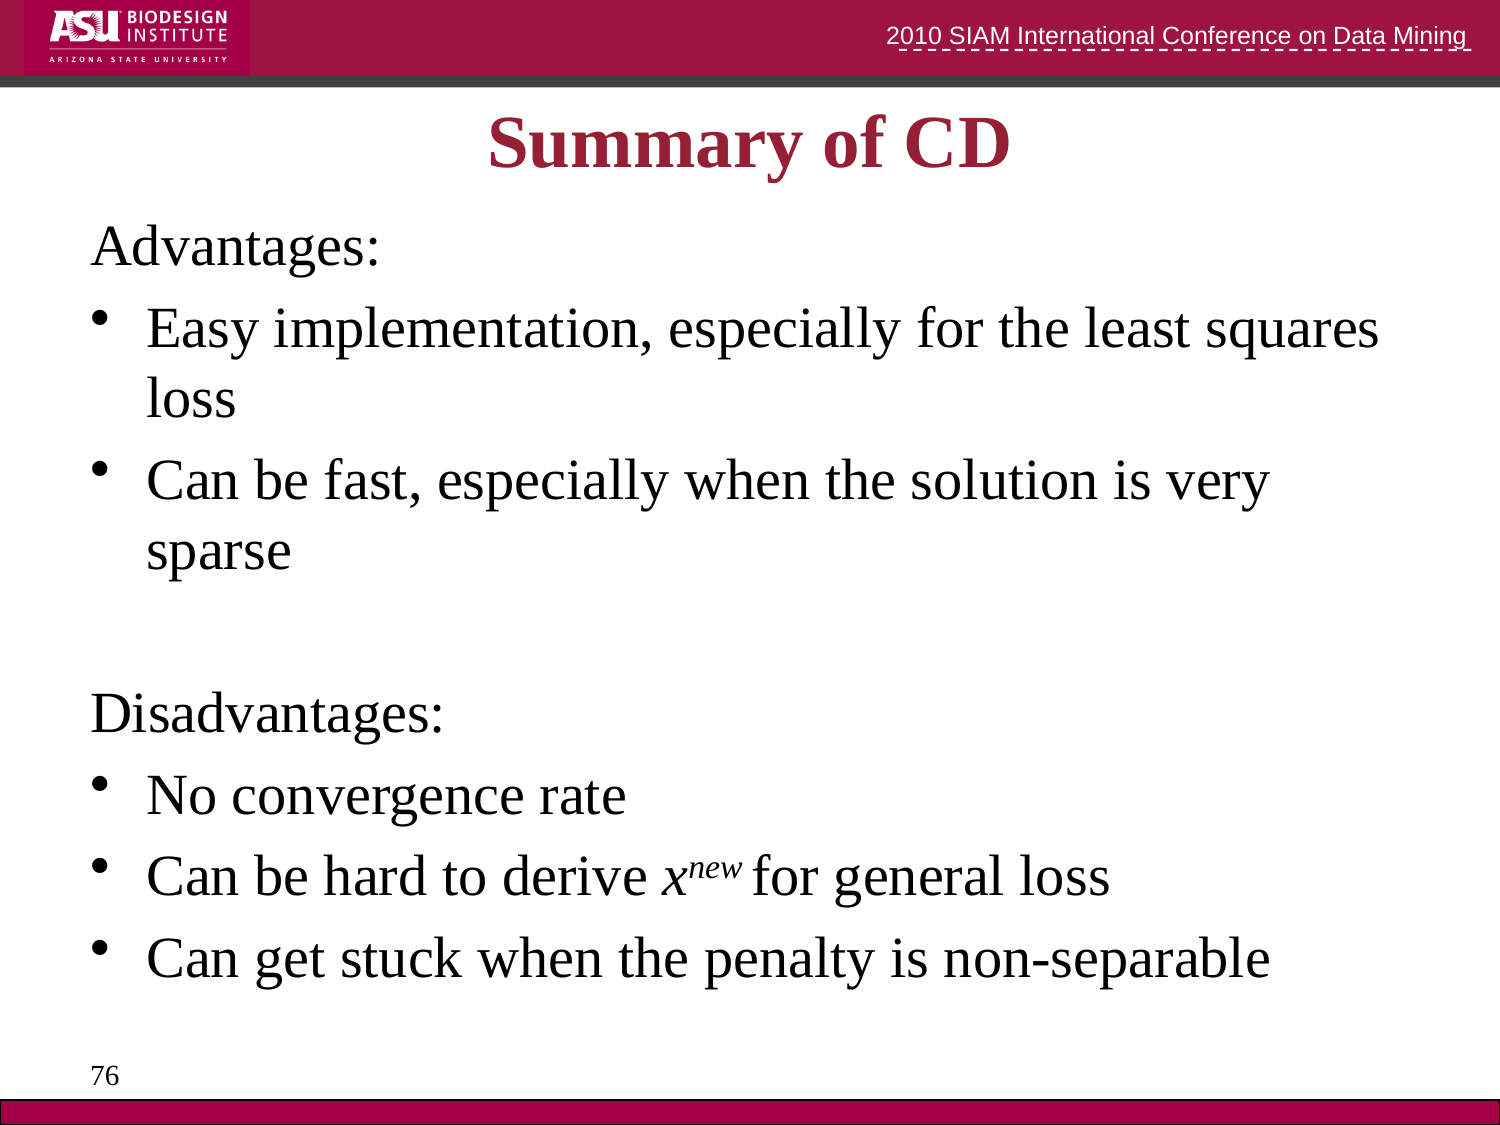

# Summary of CD
Advantages:
Easy implementation, especially for the least squares loss
Can be fast, especially when the solution is very sparse

Disadvantages:
No convergence rate
Can be hard to derive xnew for general loss
Can get stuck when the penalty is non-separable
76